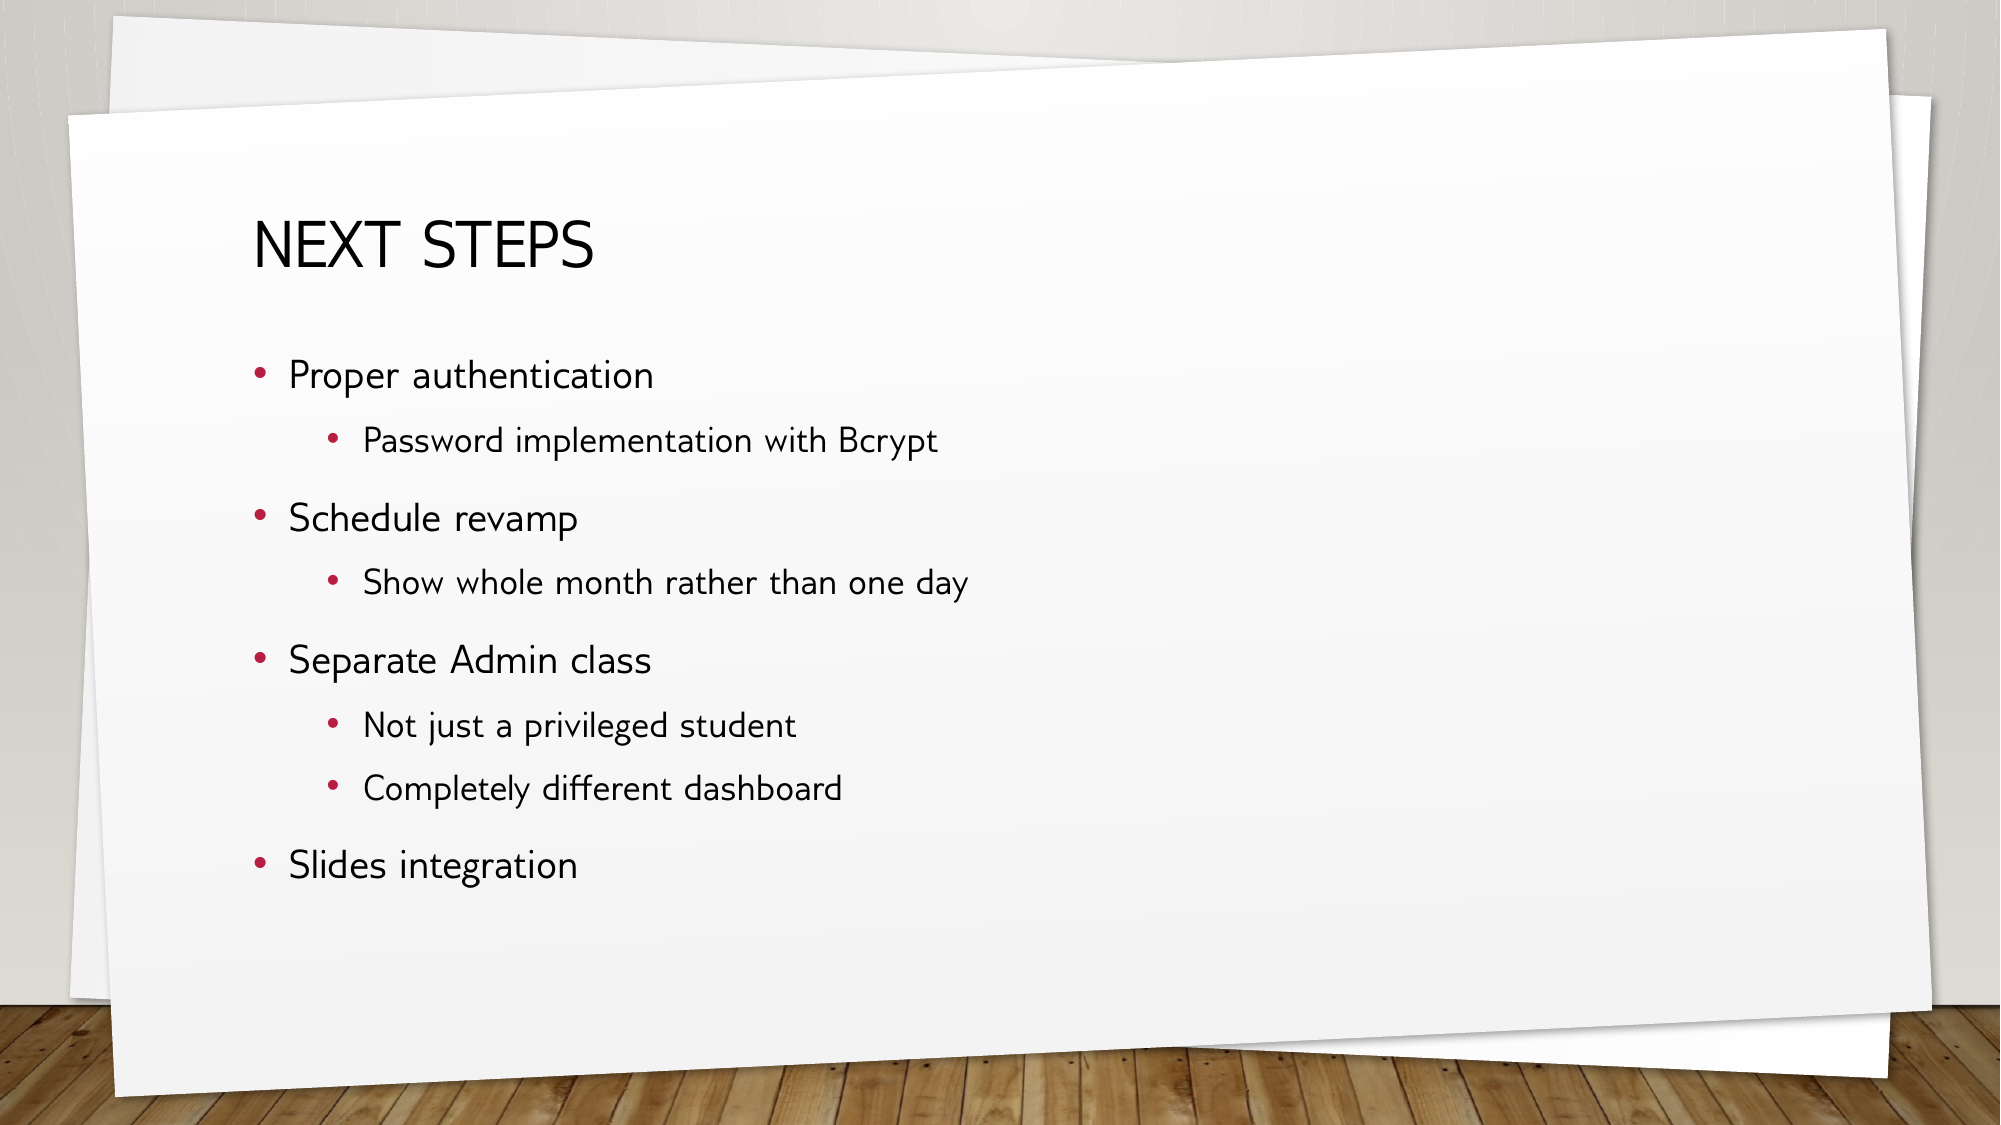

# Next Steps
Proper authentication
Password implementation with Bcrypt
Schedule revamp
Show whole month rather than one day
Separate Admin class
Not just a privileged student
Completely different dashboard
Slides integration